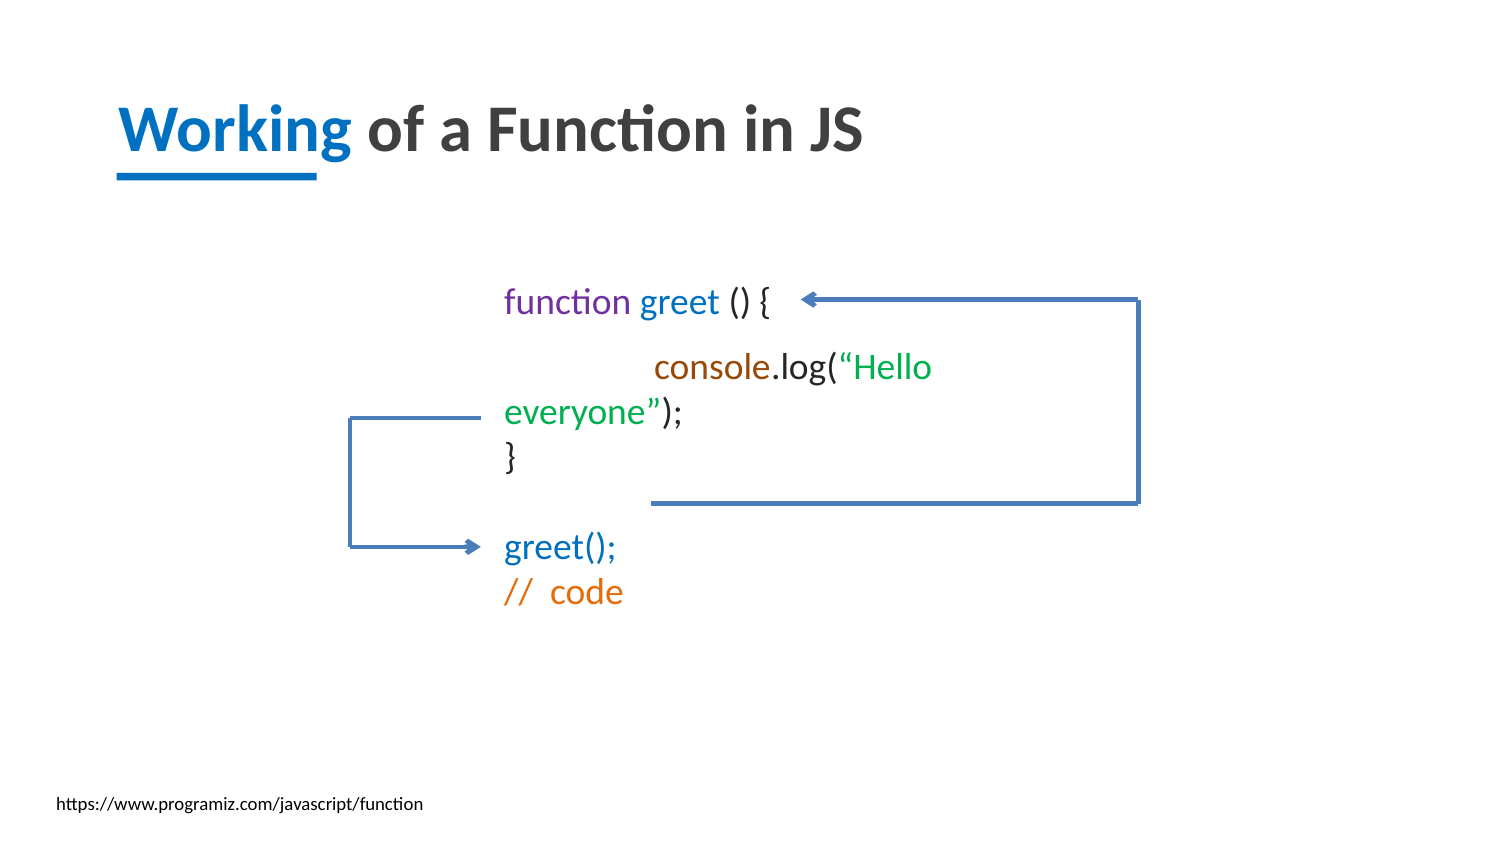

Working of a Function in JS

function greet () {

 	console.log(“Hello everyone”);
}

greet();
//  code

https://www.programiz.com/javascript/function